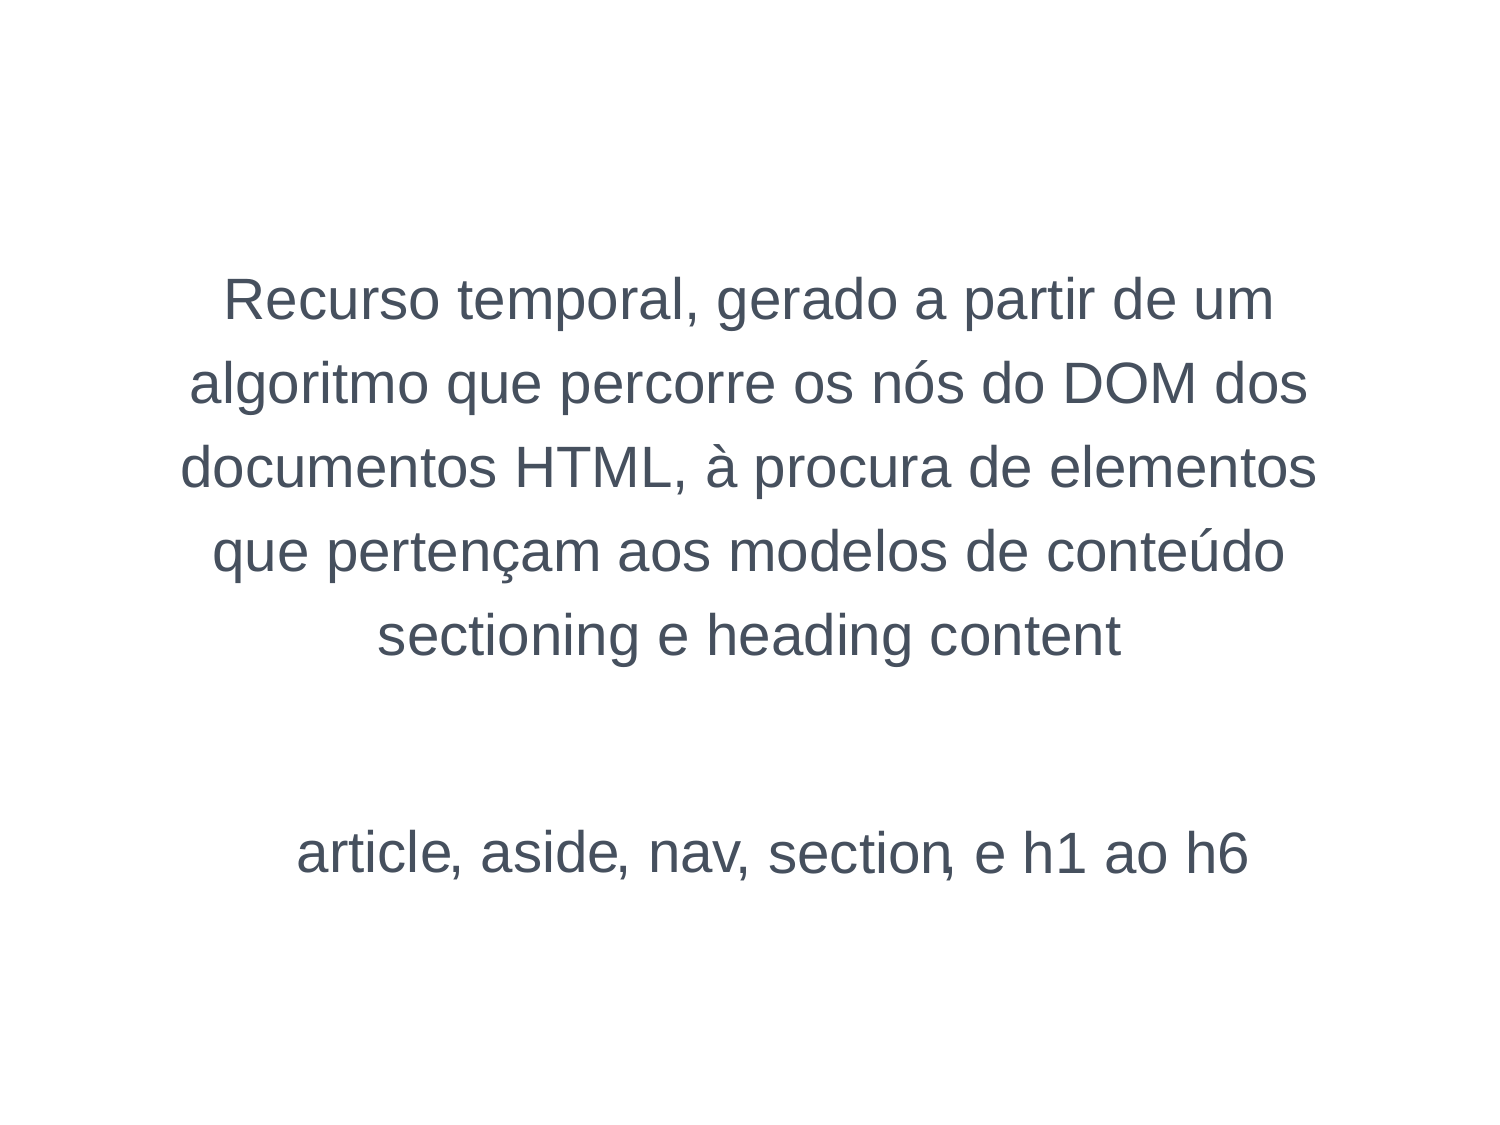

Recurso temporal, gerado a partir de um algoritmo que percorre os nós do DOM dos documentos HTML, à procura de elementos que pertençam aos modelos de conteúdo sectioning e heading content
article
, aside
, nav
, section
, e h1 ao h6